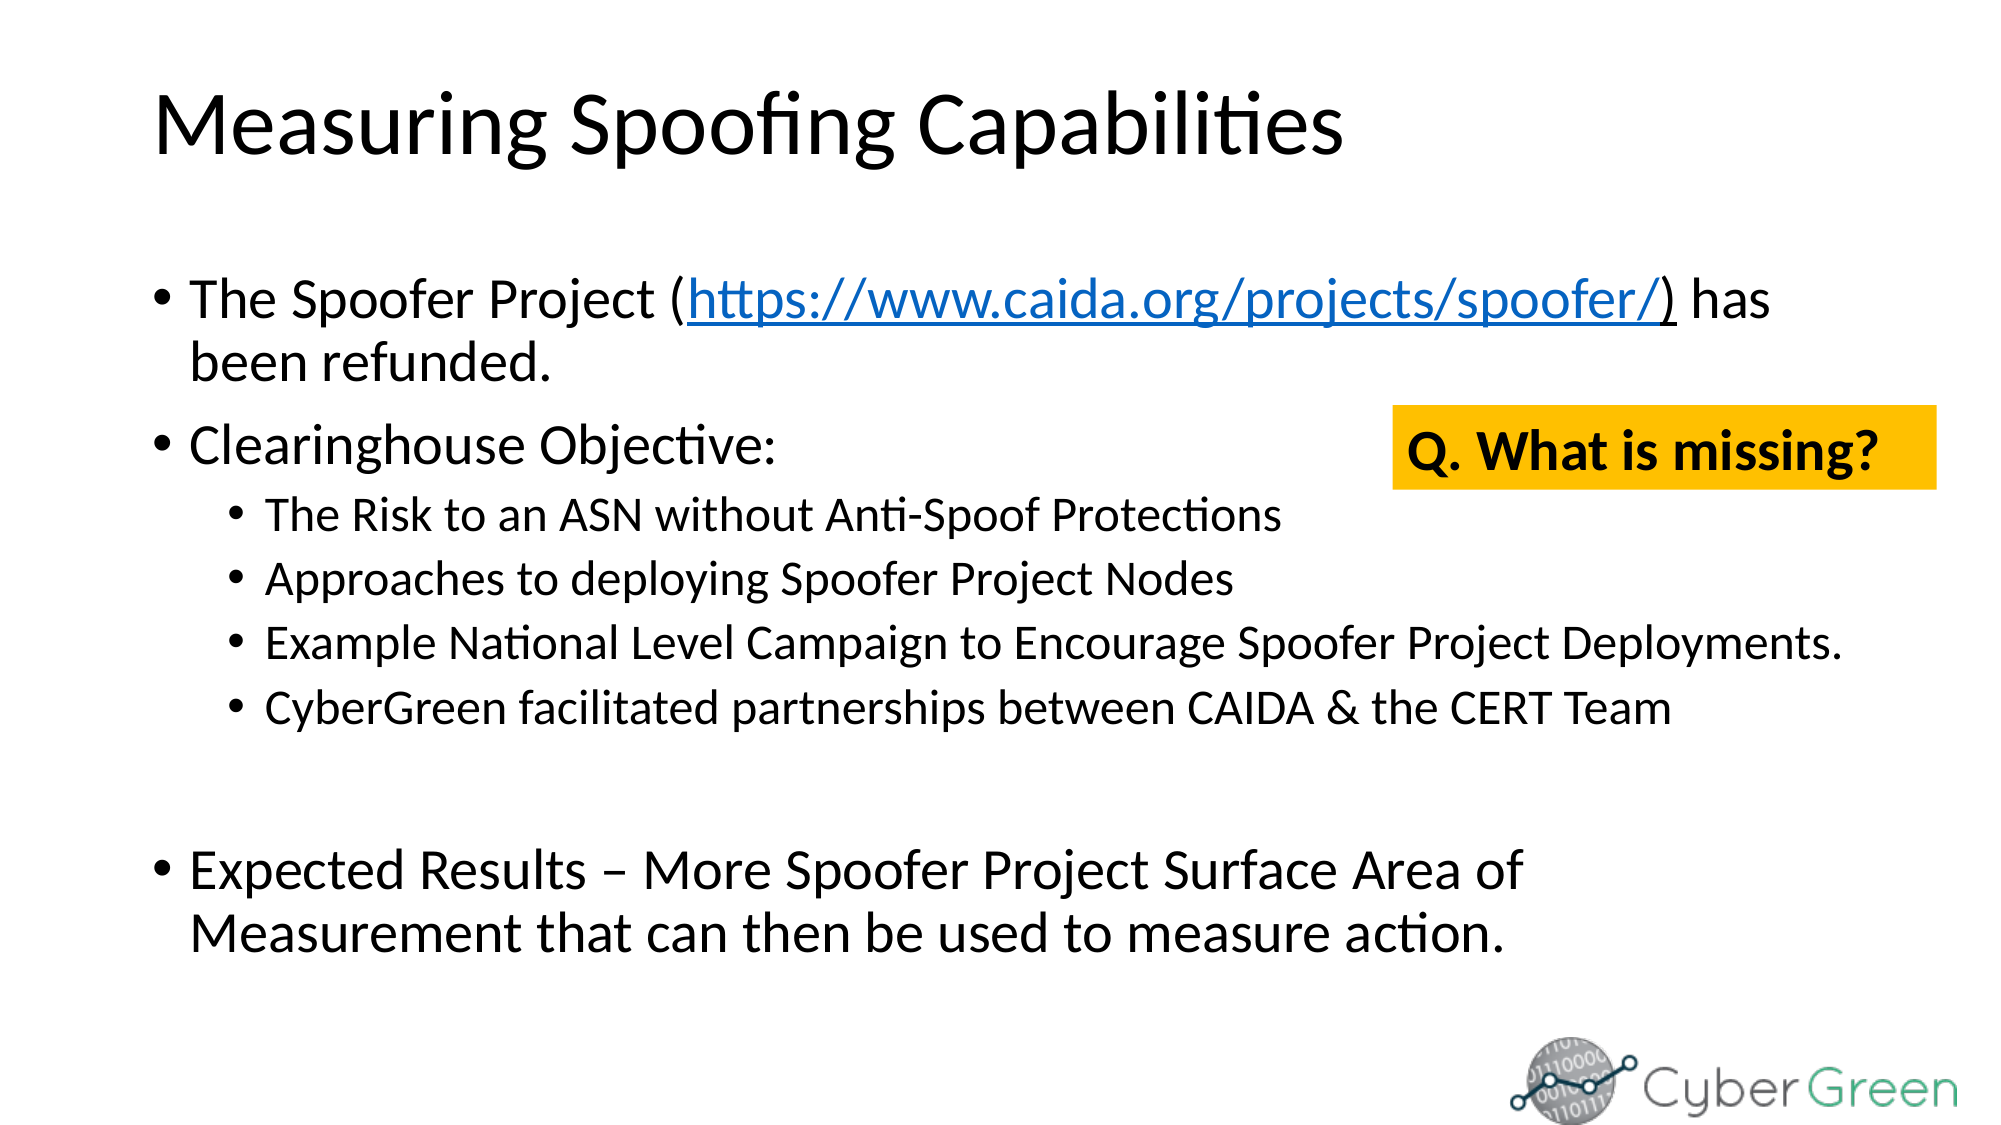

# Measuring Spoofing Capabilities
The Spoofer Project (https://www.caida.org/projects/spoofer/) has been refunded.
Clearinghouse Objective:
The Risk to an ASN without Anti-Spoof Protections
Approaches to deploying Spoofer Project Nodes
Example National Level Campaign to Encourage Spoofer Project Deployments.
CyberGreen facilitated partnerships between CAIDA & the CERT Team

Expected Results – More Spoofer Project Surface Area of Measurement that can then be used to measure action.
Q. What is missing?